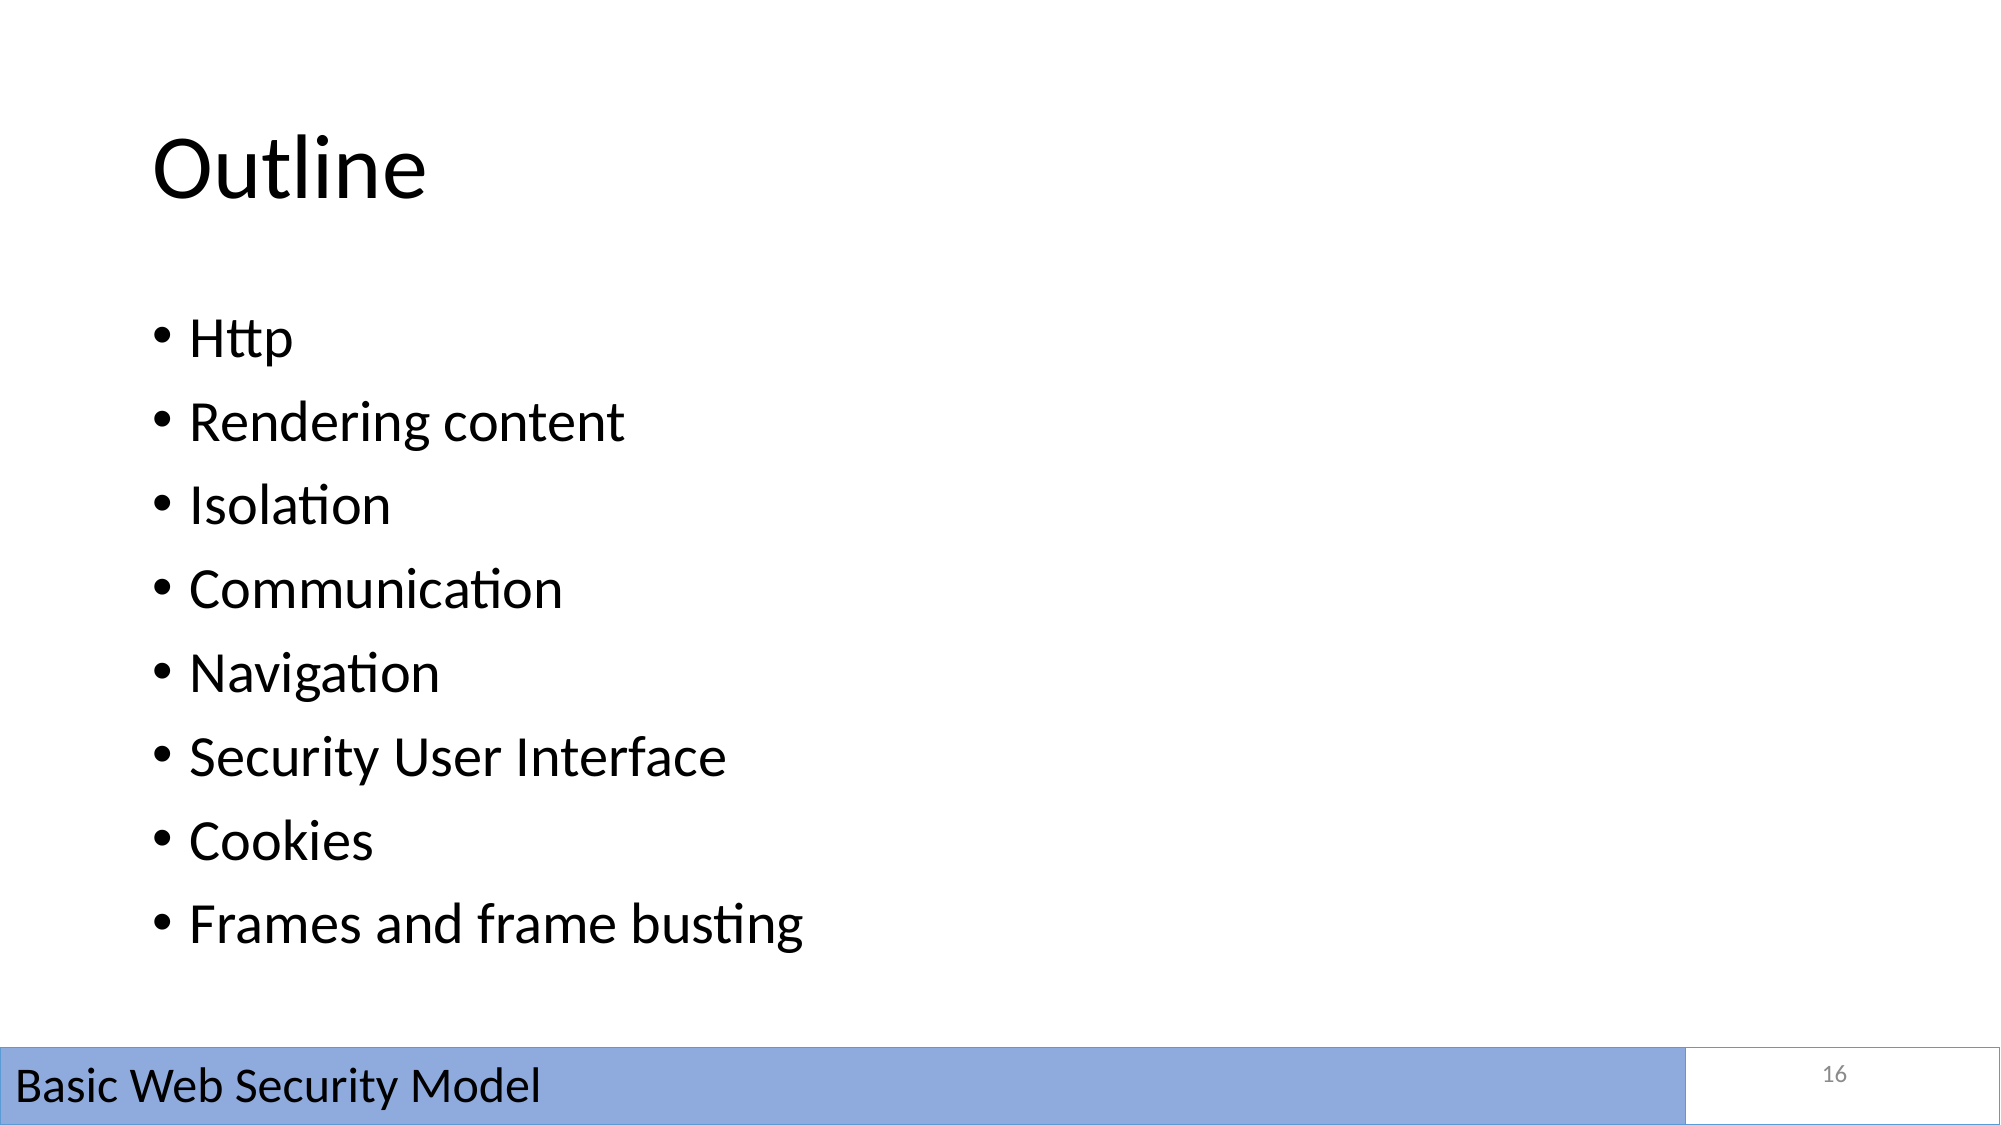

# Outline
Http
Rendering content
Isolation
Communication
Navigation
Security User Interface
Cookies
Frames and frame busting

16
Basic Web Security Model